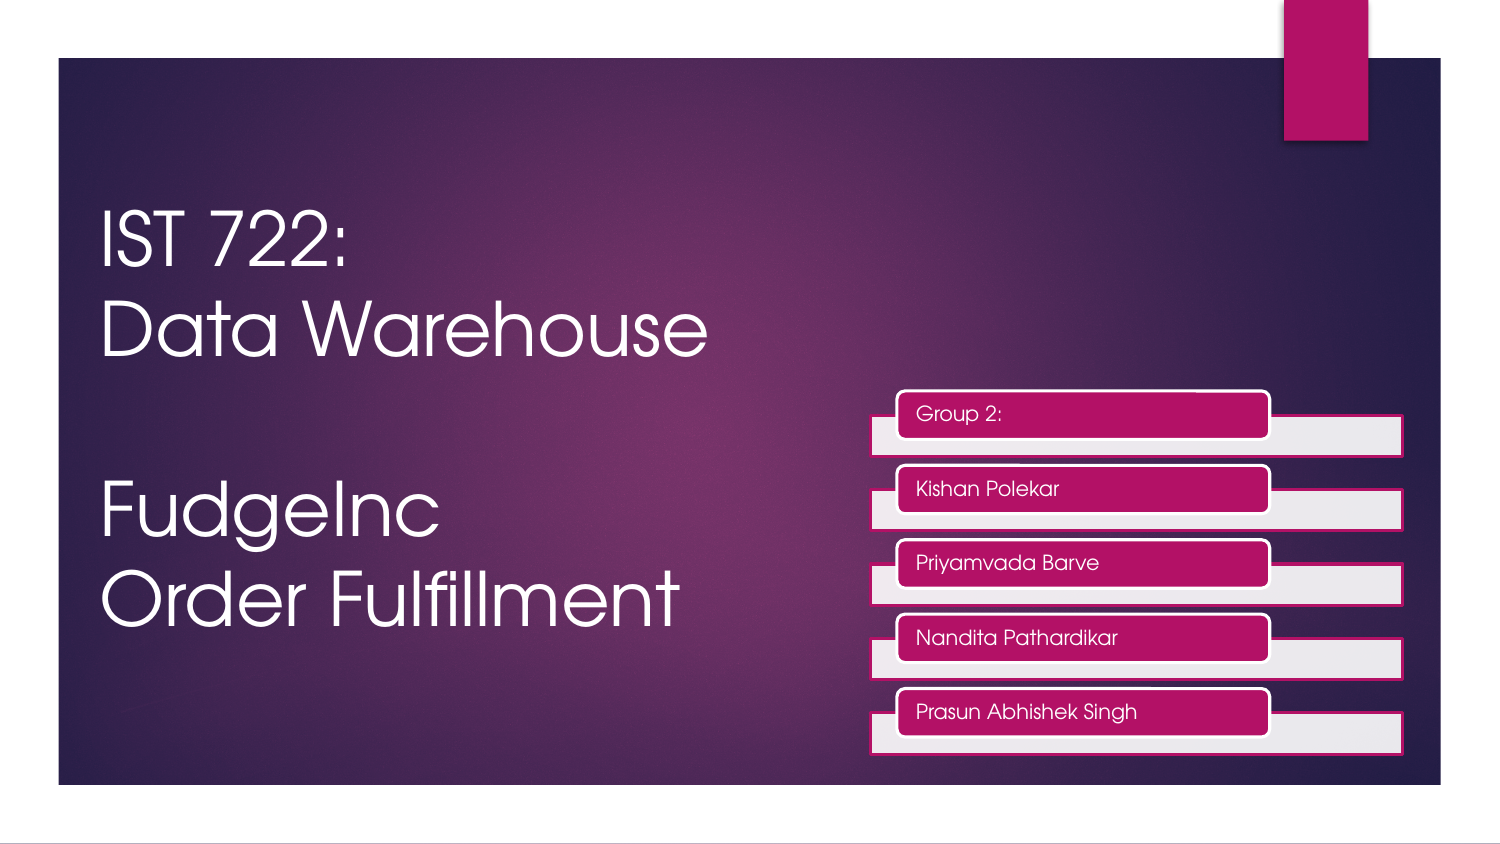

# IST 722: Data Warehouse
FudgeInc
Order Fulfillment
Group 2:
Kishan Polekar
Priyamvada Barve
Nandita Pathardikar
Prasun Abhishek Singh